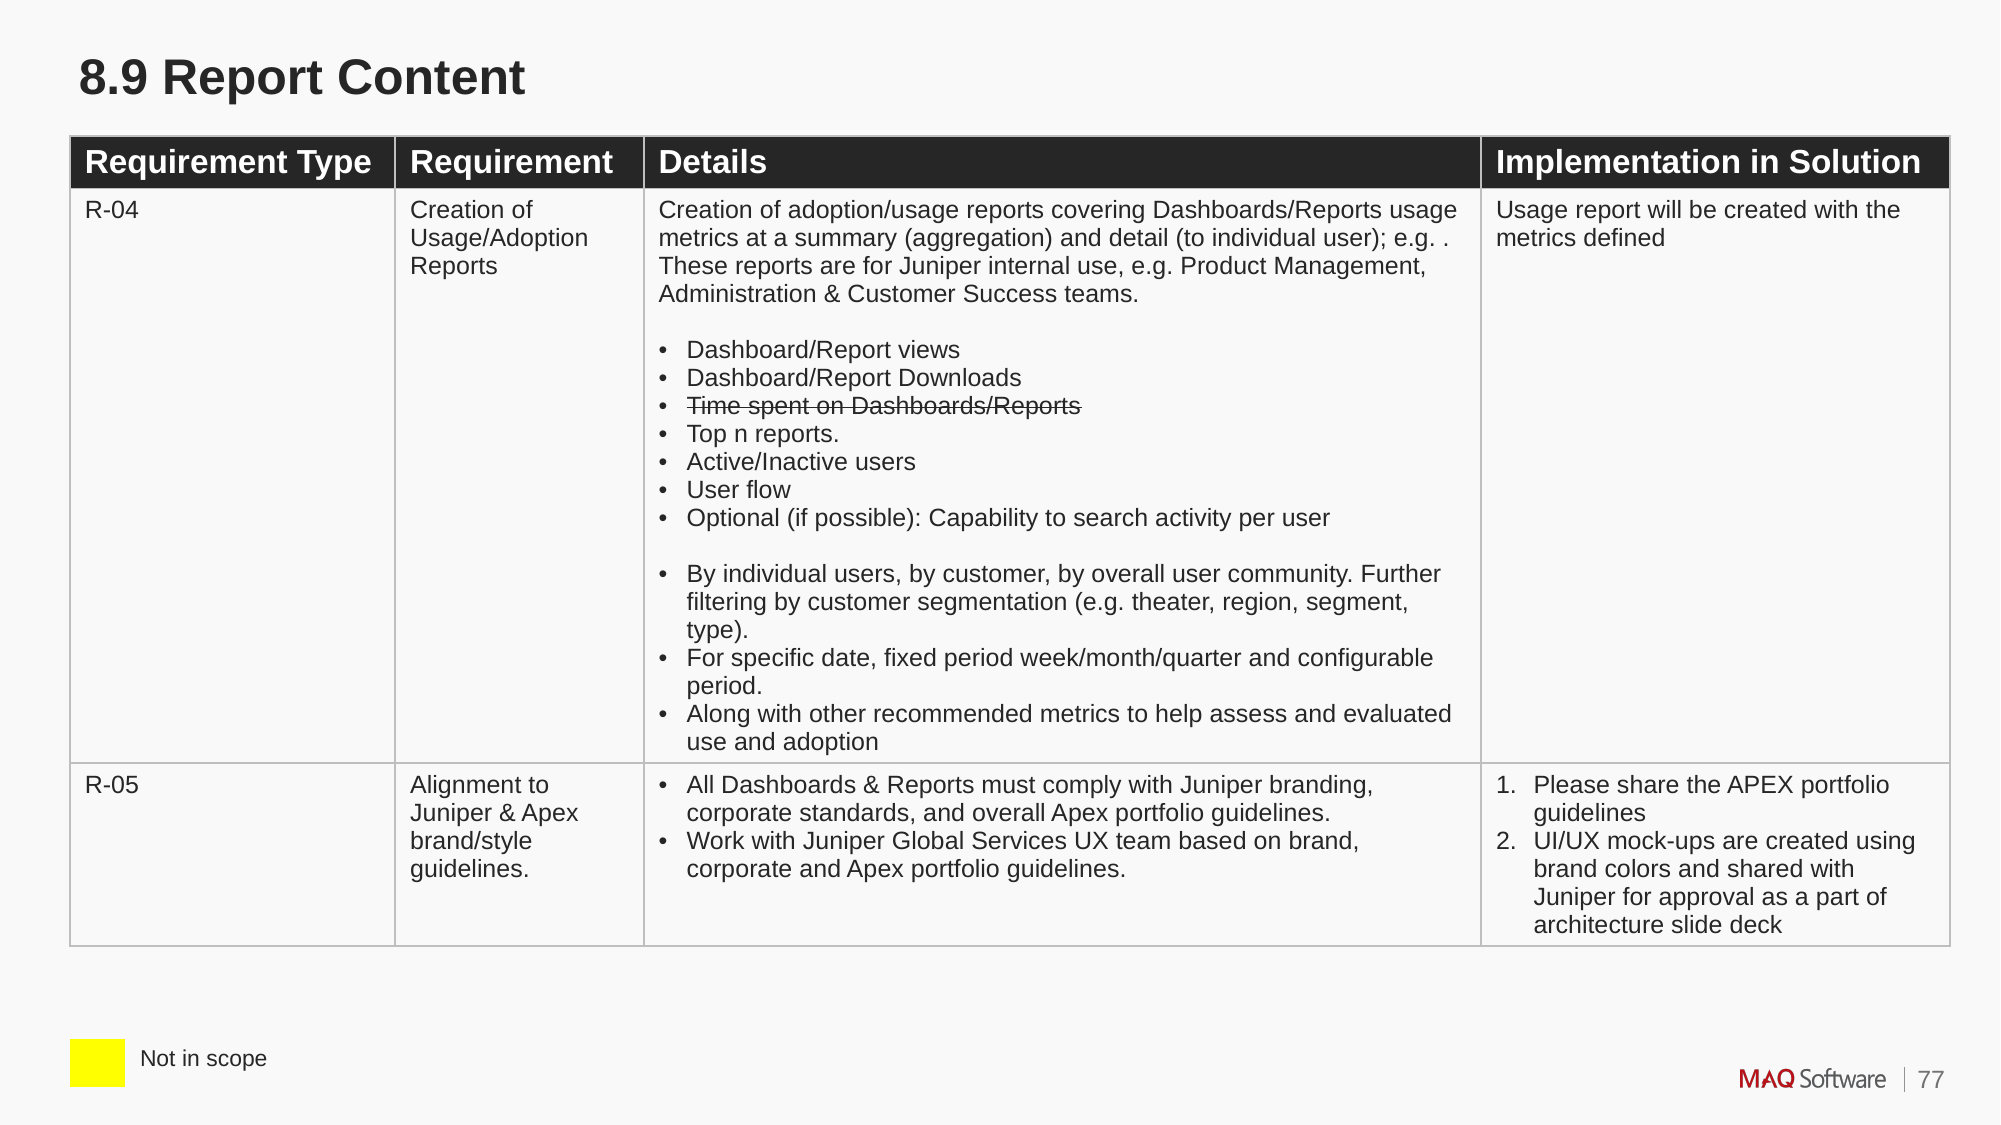

8.9 Report Content
| Requirement Type | Requirement | Details | Implementation in Solution |
| --- | --- | --- | --- |
| R-04 | Creation of Usage/Adoption Reports | Creation of adoption/usage reports covering Dashboards/Reports usage metrics at a summary (aggregation) and detail (to individual user); e.g. . These reports are for Juniper internal use, e.g. Product Management, Administration & Customer Success teams. Dashboard/Report views Dashboard/Report Downloads Time spent on Dashboards/Reports Top n reports. Active/Inactive users User flow Optional (if possible): Capability to search activity per user   By individual users, by customer, by overall user community. Further filtering by customer segmentation (e.g. theater, region, segment, type). For specific date, fixed period week/month/quarter and configurable period. Along with other recommended metrics to help assess and evaluated use and adoption | Usage report will be created with the metrics defined |
| R-05 | Alignment to Juniper & Apex brand/style guidelines. | All Dashboards & Reports must comply with Juniper branding, corporate standards, and overall Apex portfolio guidelines. Work with Juniper Global Services UX team based on brand, corporate and Apex portfolio guidelines. | Please share the APEX portfolio guidelines UI/UX mock-ups are created using brand colors and shared with Juniper for approval as a part of architecture slide deck |
|  | Not in scope |
| --- | --- |
77